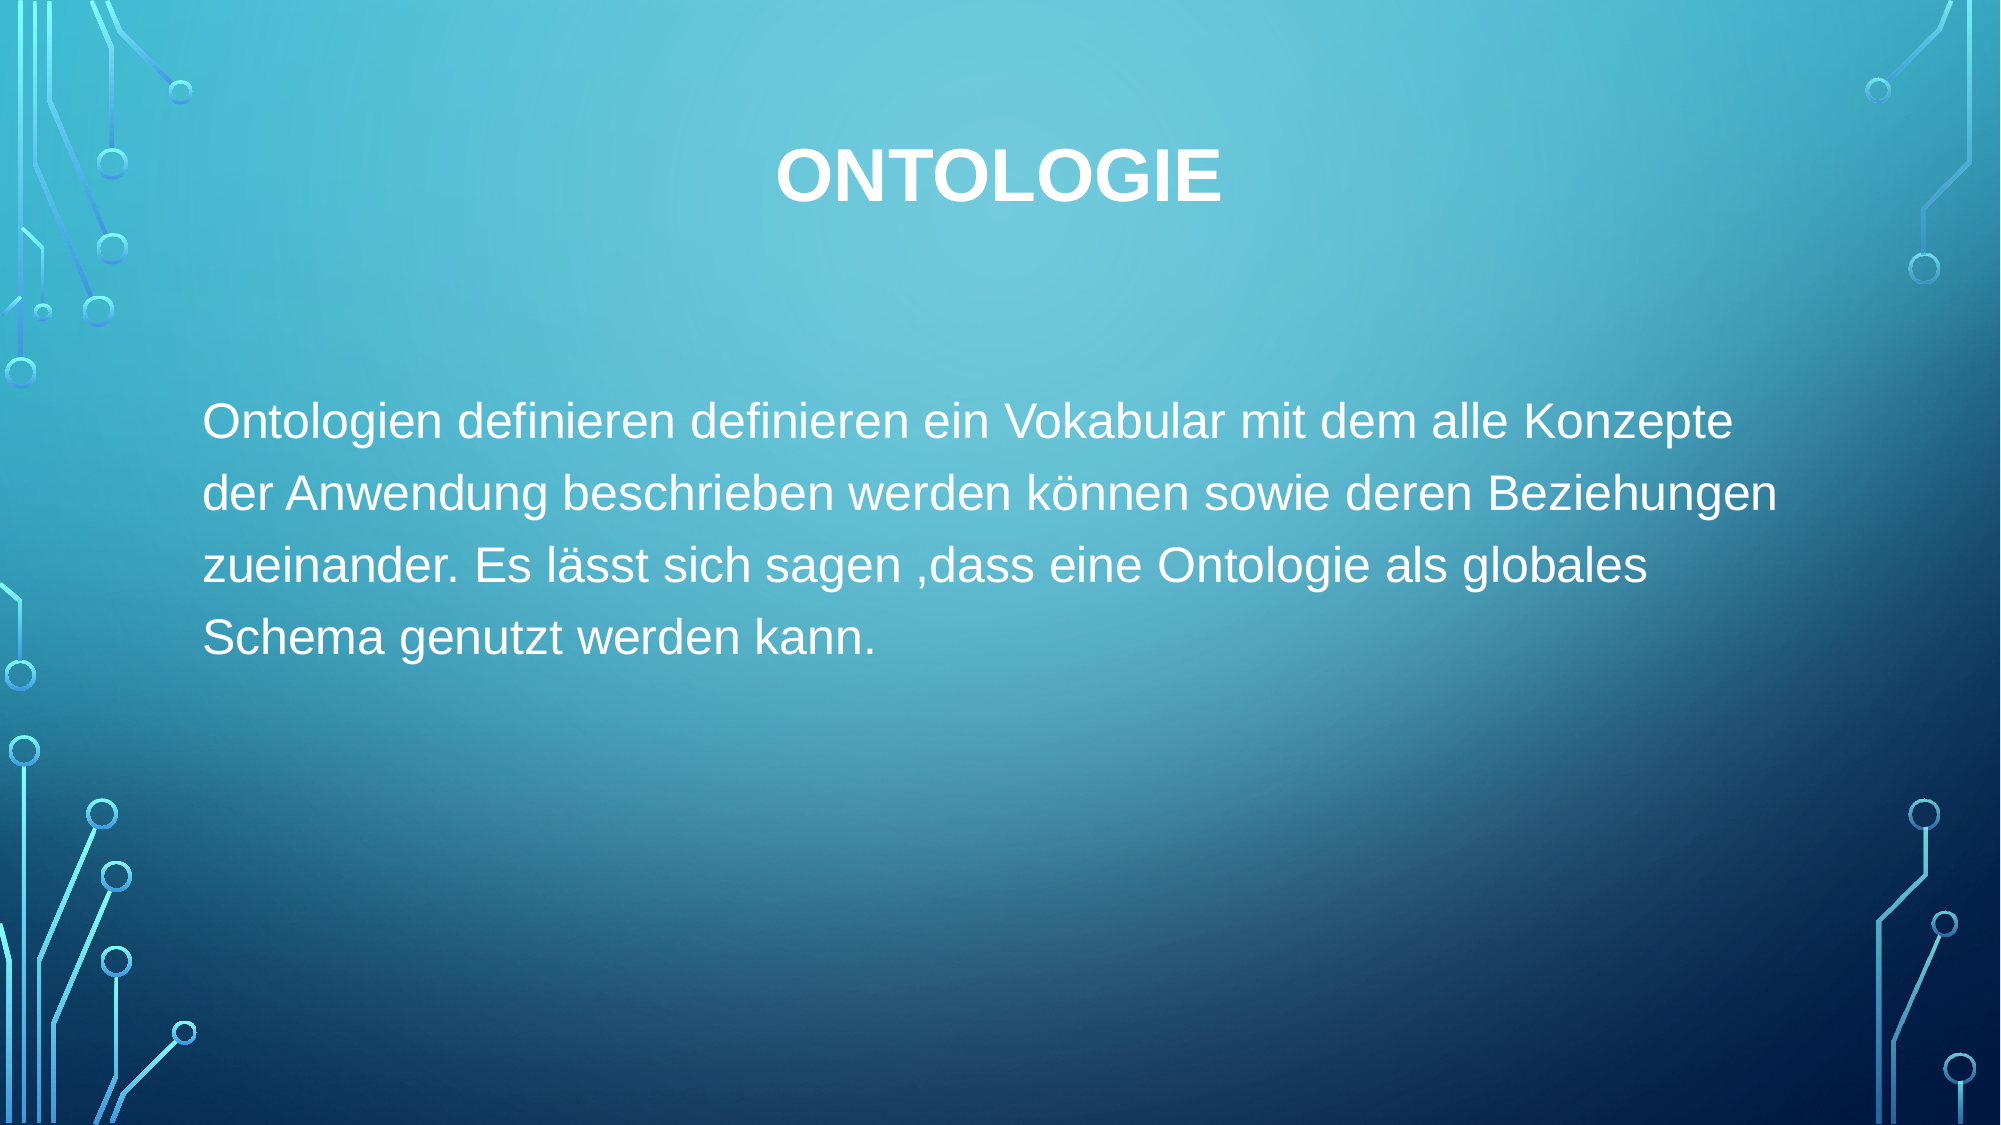

# Ontologie
Ontologien definieren definieren ein Vokabular mit dem alle Konzepte der Anwendung beschrieben werden können sowie deren Beziehungen zueinander. Es lässt sich sagen ,dass eine Ontologie als globales Schema genutzt werden kann.